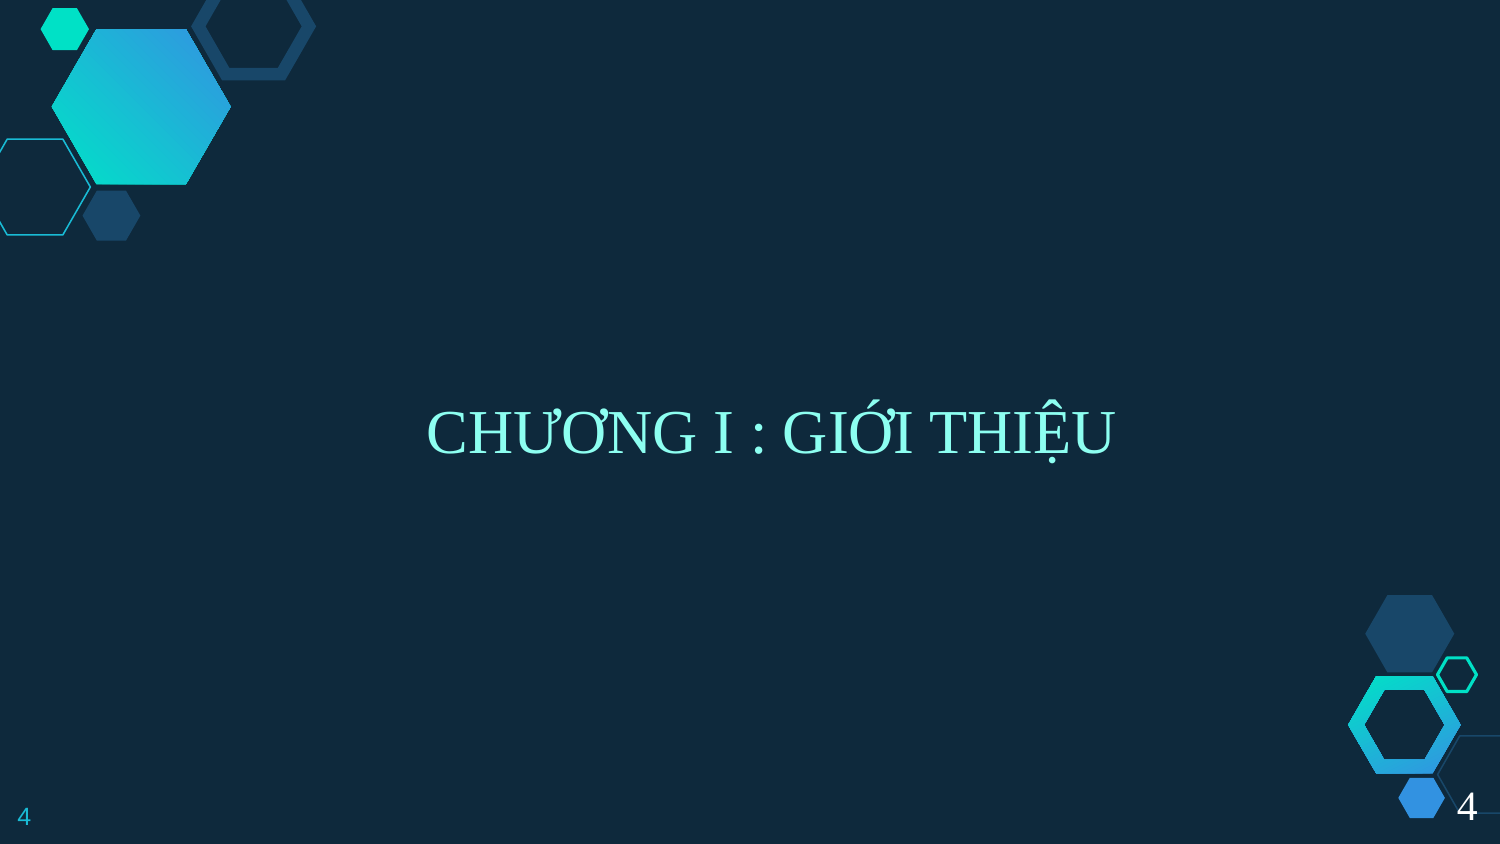

CHƯƠNG I : GIỚI THIỆU
4
4